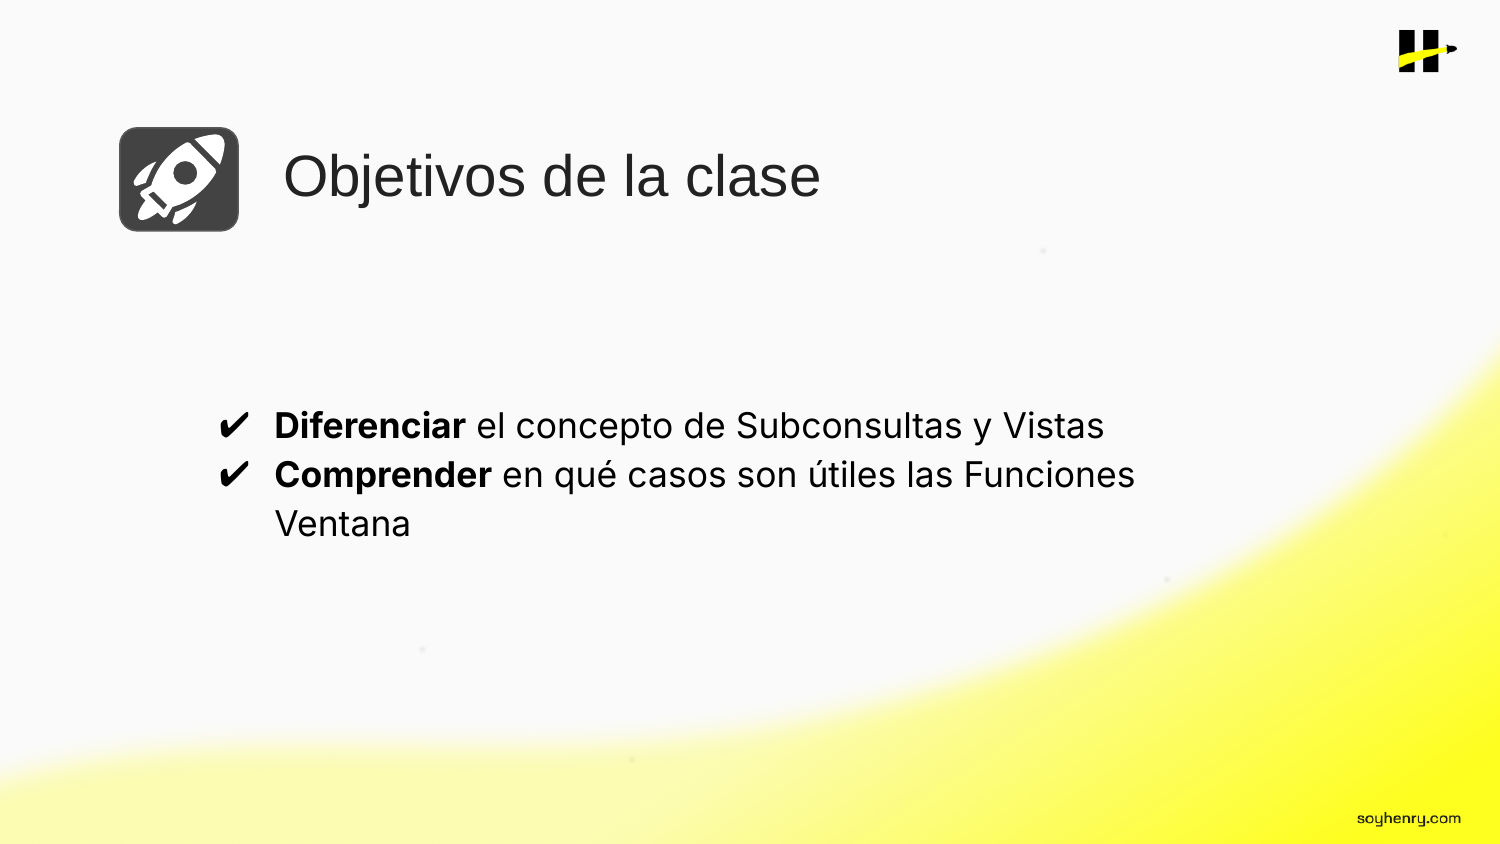

Objetivos de la clase

Diferenciar el concepto de Subconsultas y Vistas
Comprender en qué casos son útiles las Funciones Ventana